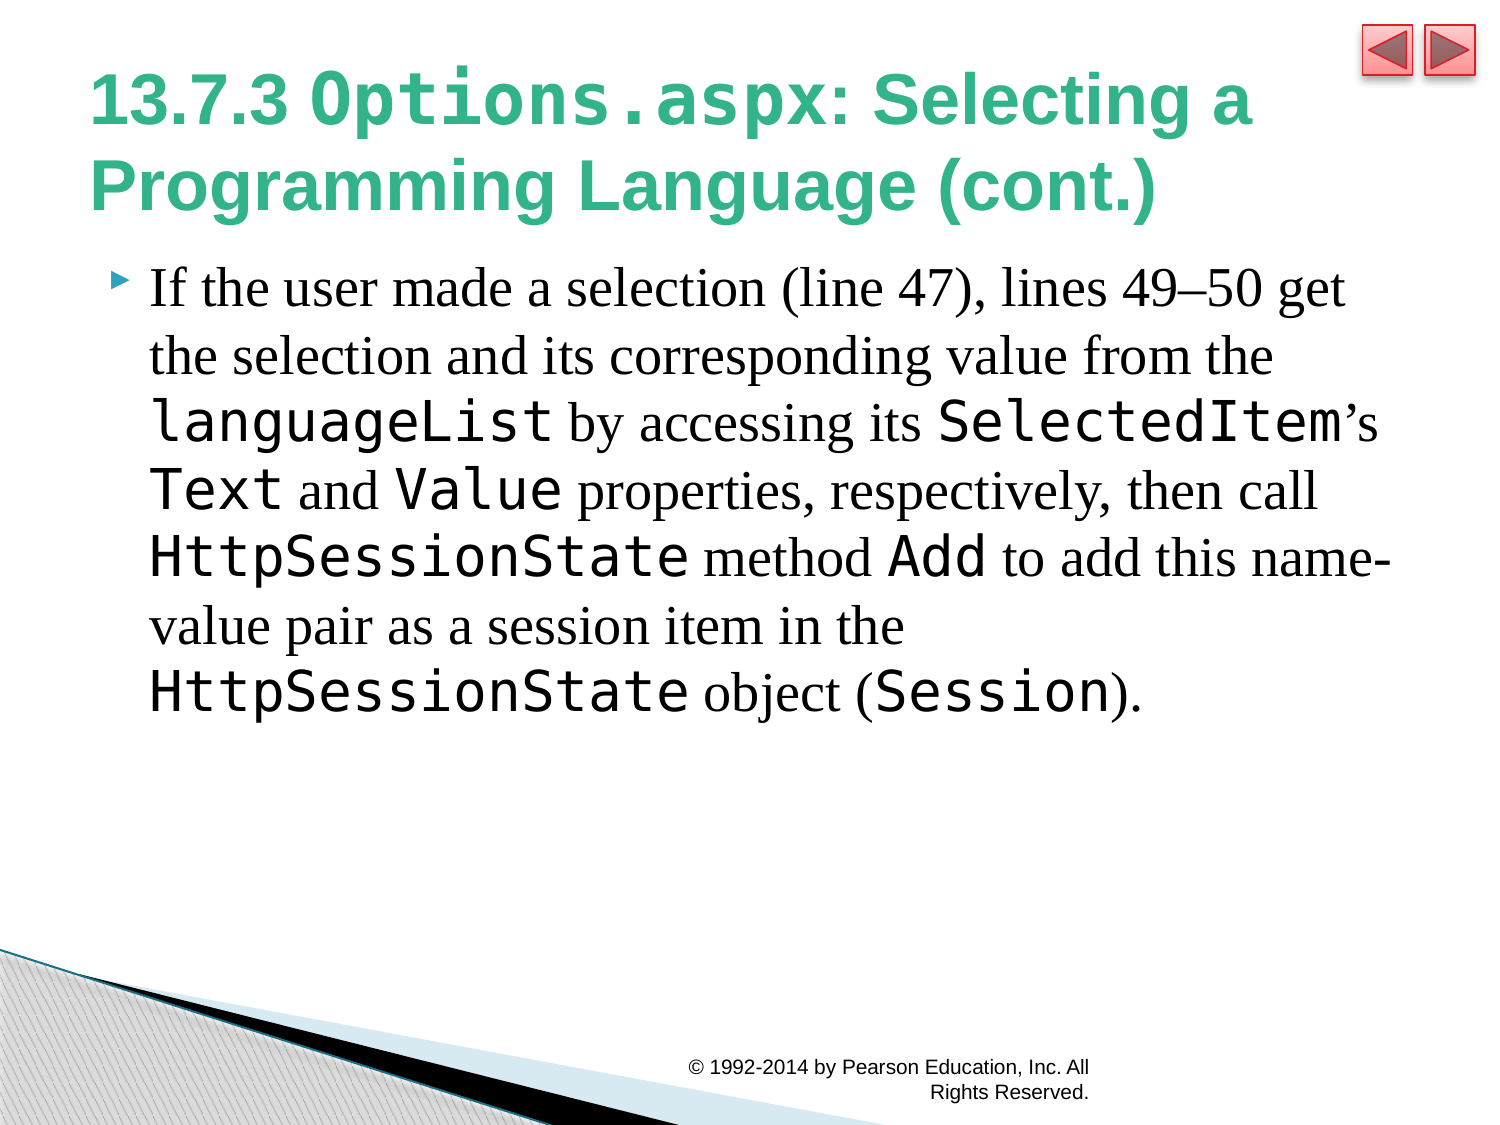

# 13.7.3 Options.aspx: Selecting a Programming Language (cont.)
If the user made a selection (line 47), lines 49–50 get the selection and its corresponding value from the languageList by accessing its SelectedItem’s Text and Value properties, respectively, then call HttpSessionState method Add to add this name-value pair as a session item in the HttpSessionState object (Session).
© 1992-2014 by Pearson Education, Inc. All Rights Reserved.